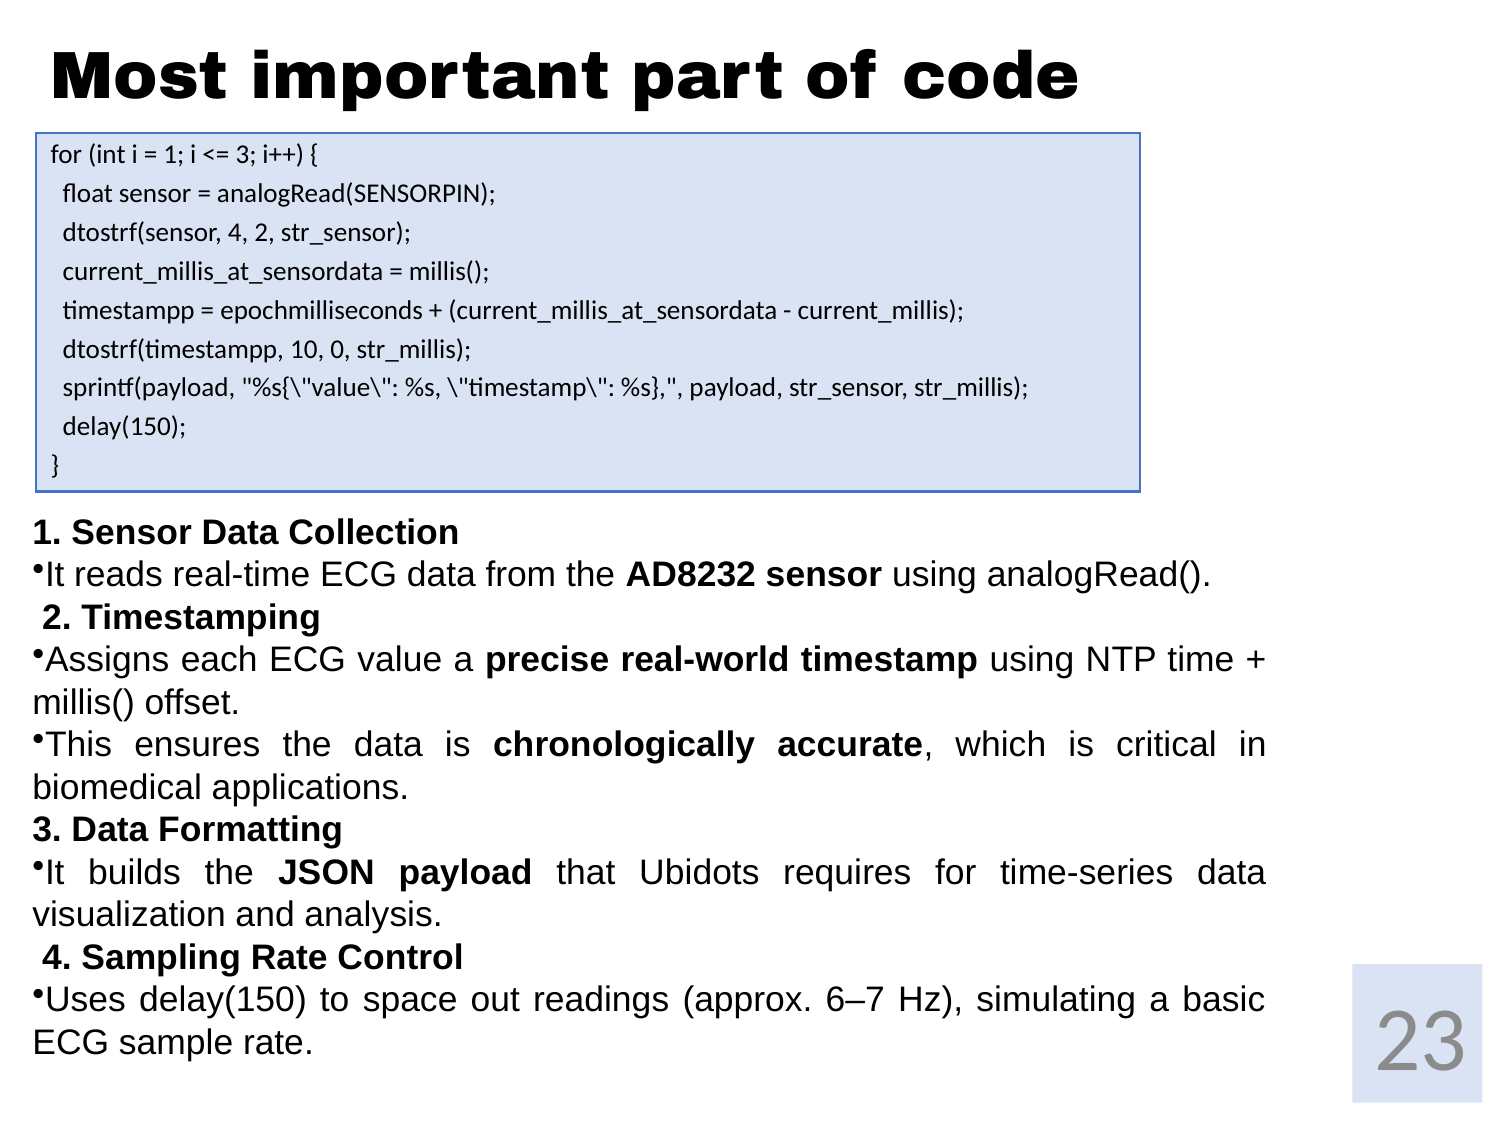

# Most important part of code
for (int i = 1; i <= 3; i++) {
  float sensor = analogRead(SENSORPIN);
  dtostrf(sensor, 4, 2, str_sensor);
  current_millis_at_sensordata = millis();
  timestampp = epochmilliseconds + (current_millis_at_sensordata - current_millis);
  dtostrf(timestampp, 10, 0, str_millis);
  sprintf(payload, "%s{\"value\": %s, \"timestamp\": %s},", payload, str_sensor, str_millis);
  delay(150);
}

1. Sensor Data Collection
It reads real-time ECG data from the AD8232 sensor using analogRead().
 2. Timestamping
Assigns each ECG value a precise real-world timestamp using NTP time + millis() offset.
This ensures the data is chronologically accurate, which is critical in biomedical applications.
3. Data Formatting
It builds the JSON payload that Ubidots requires for time-series data visualization and analysis.
 4. Sampling Rate Control
Uses delay(150) to space out readings (approx. 6–7 Hz), simulating a basic ECG sample rate.

23